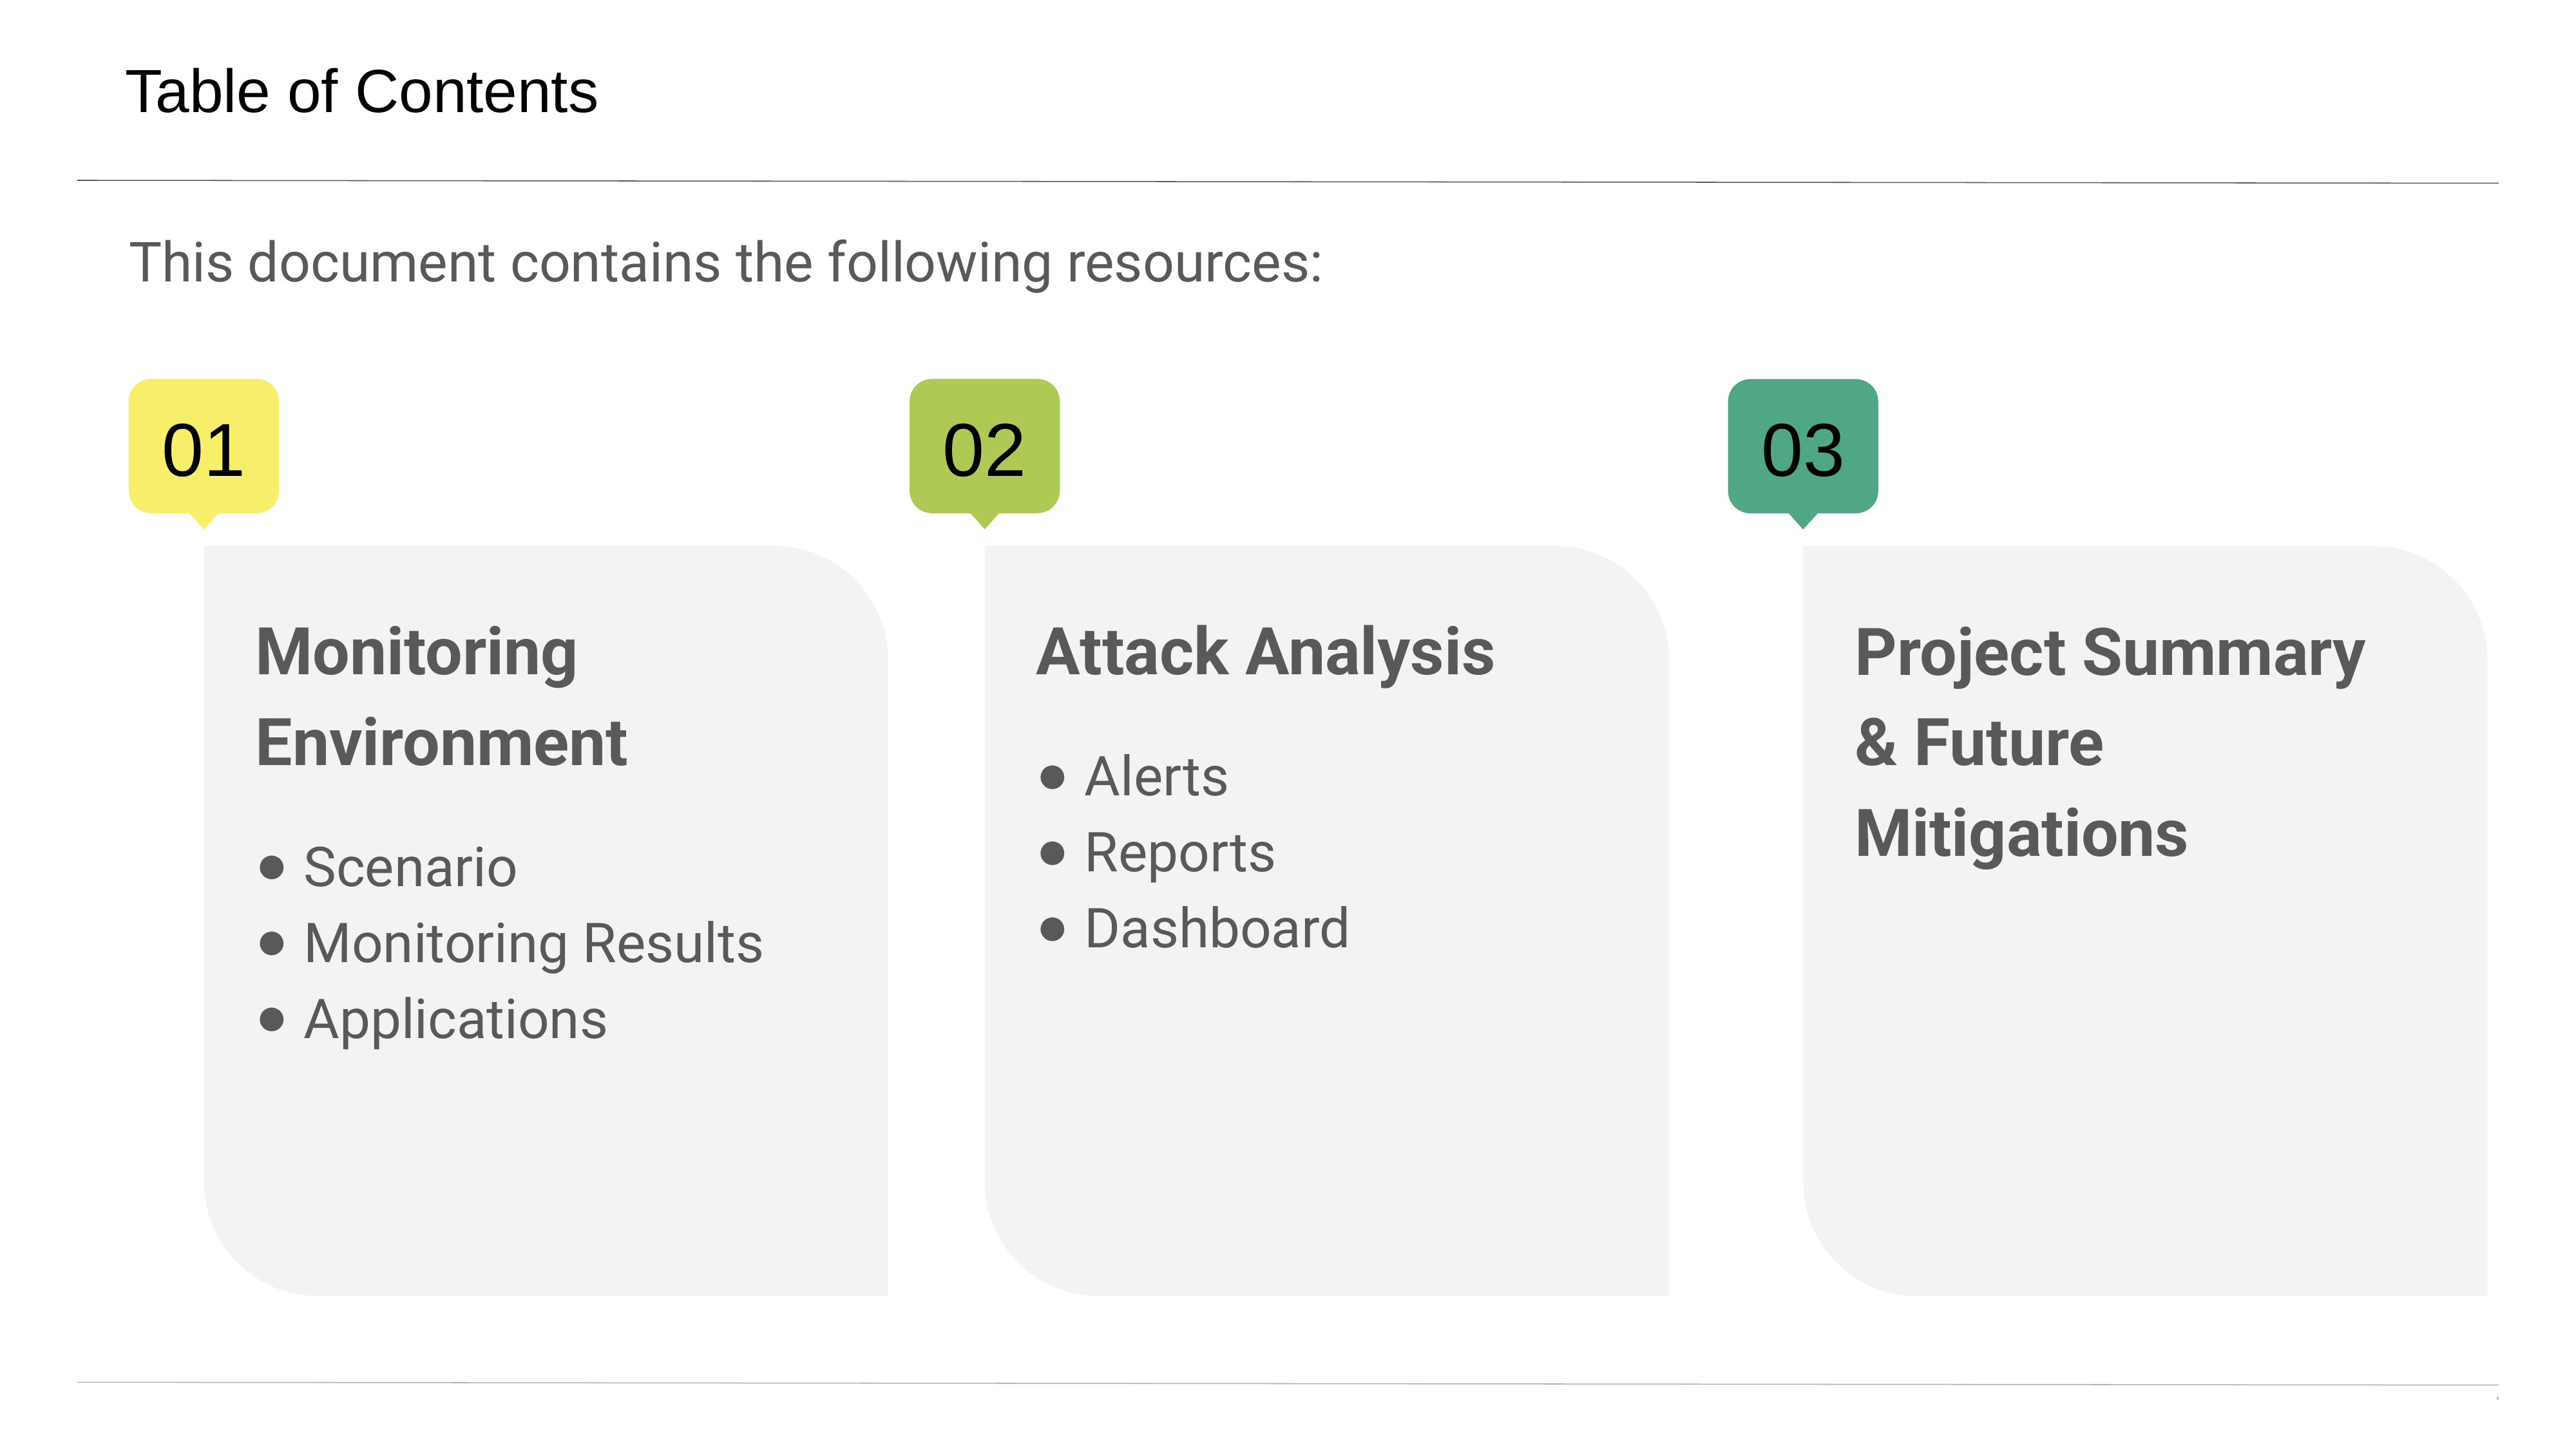

# Table of Contents
This document contains the following resources:
Monitoring Environment
Scenario
Monitoring Results
Applications

Attack Analysis
Alerts
Reports
Dashboard
Project Summary & Future Mitigations

2